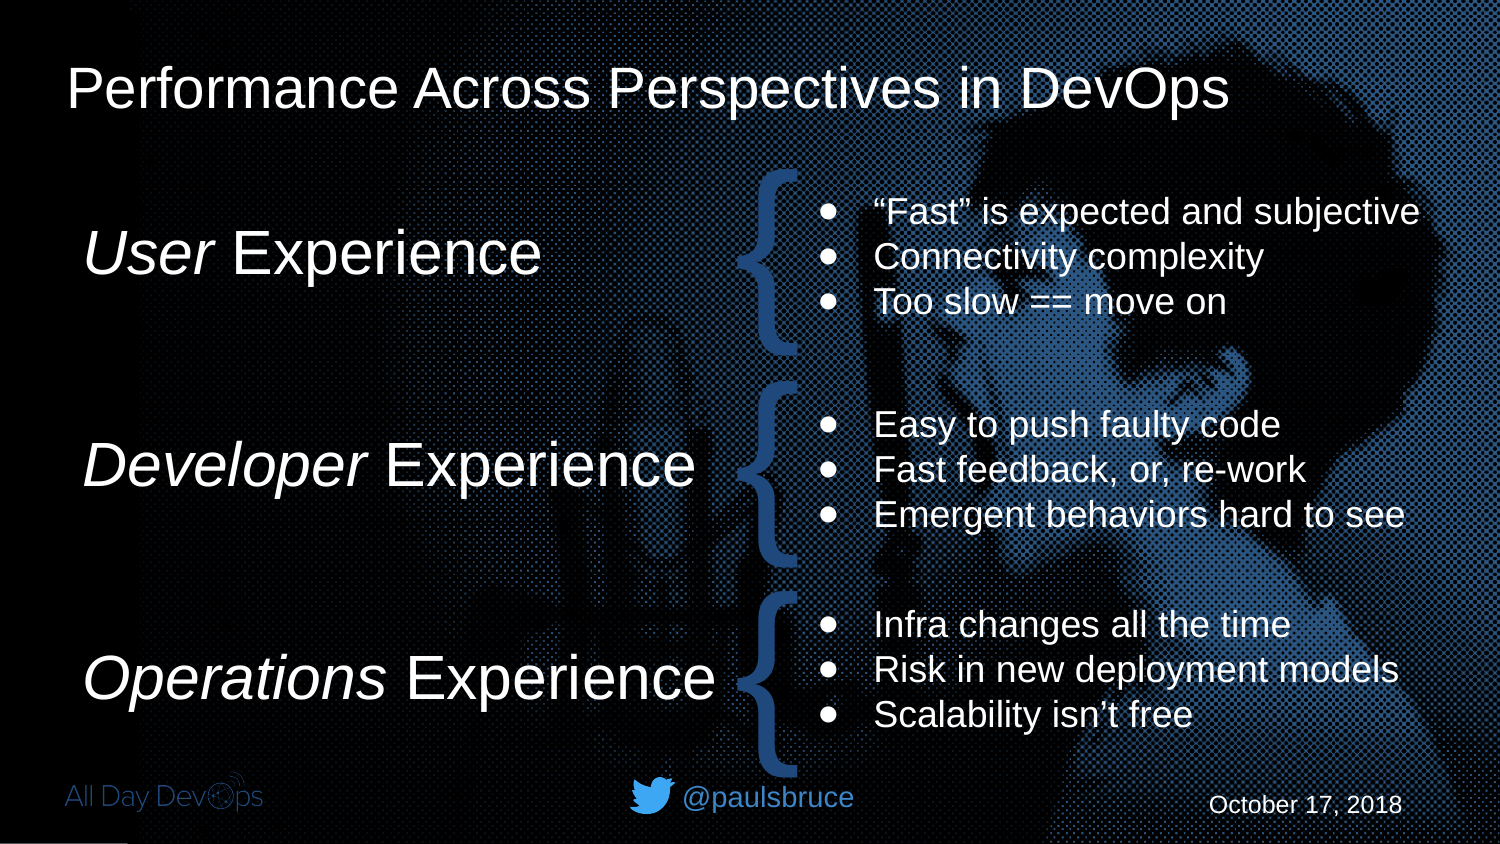

Performance Across Perspectives in DevOps
{

“Fast” is expected and subjective
Connectivity complexity
Too slow == move on
User Experience
{
Easy to push faulty code
Fast feedback, or, re-work
Emergent behaviors hard to see
Developer Experience
{
Infra changes all the time
Risk in new deployment models
Scalability isn’t free
Operations Experience